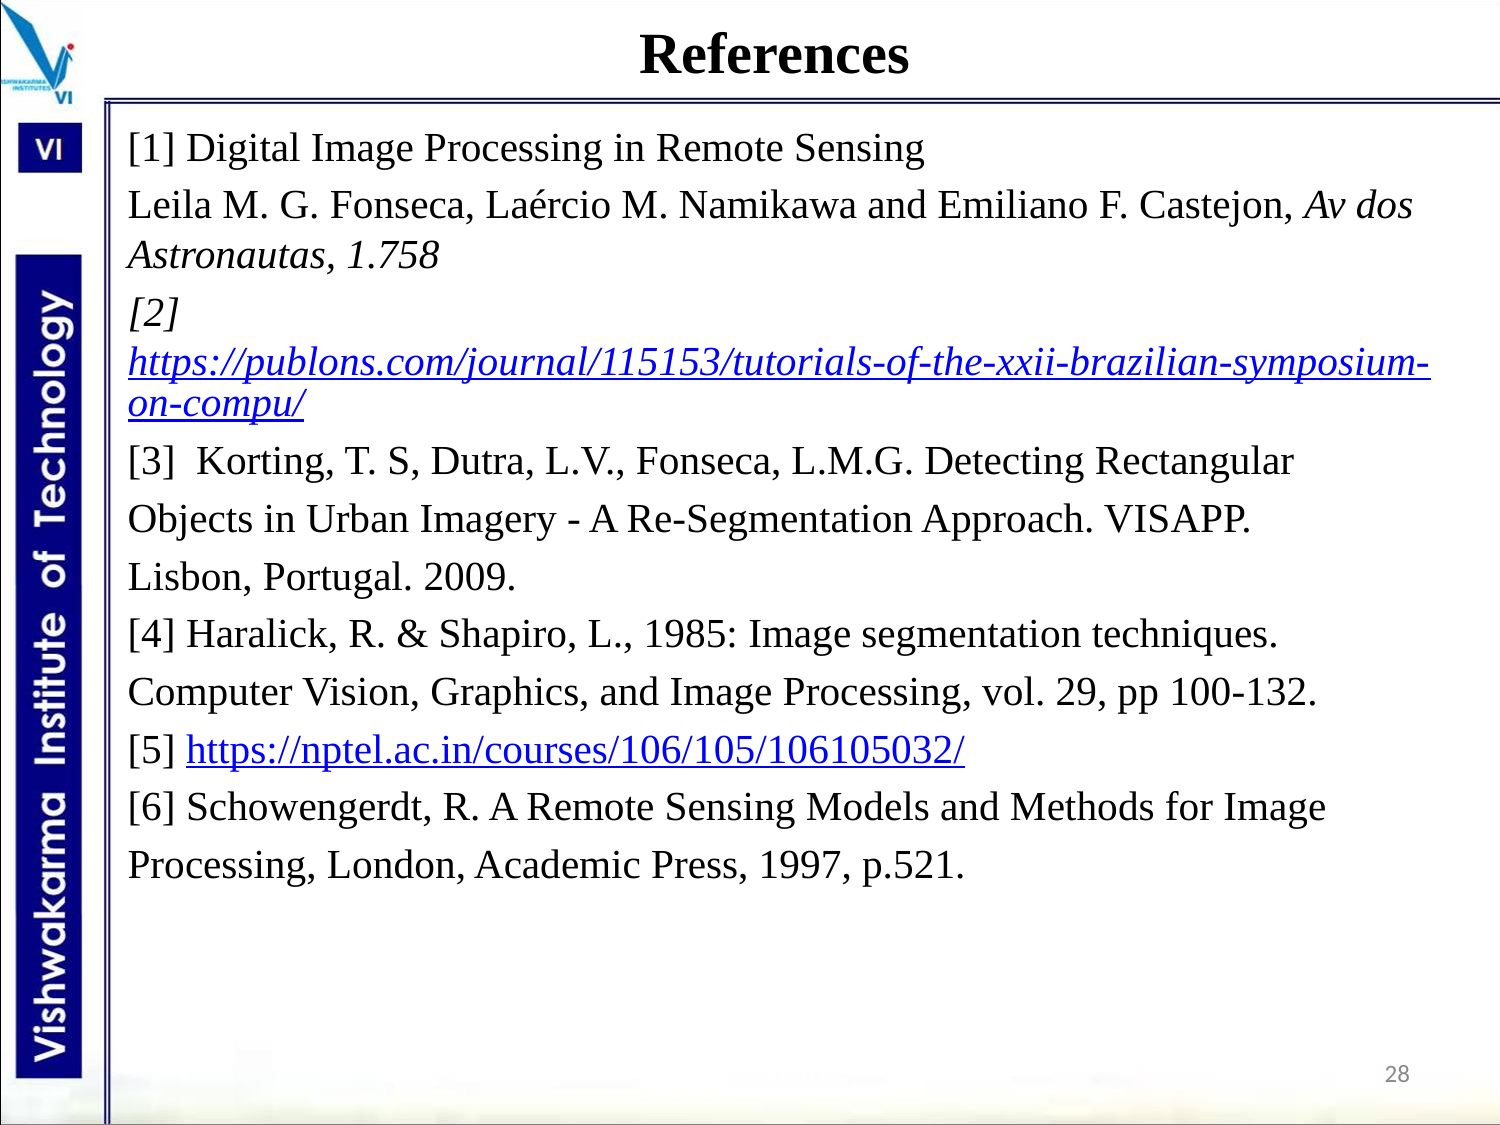

# References
[1] Digital Image Processing in Remote Sensing
Leila M. G. Fonseca, Laércio M. Namikawa and Emiliano F. Castejon, Av dos Astronautas, 1.758
[2] https://publons.com/journal/115153/tutorials-of-the-xxii-brazilian-symposium-on-compu/
[3]  Korting, T. S, Dutra, L.V., Fonseca, L.M.G. Detecting Rectangular
Objects in Urban Imagery - A Re-Segmentation Approach. VISAPP.
Lisbon, Portugal. 2009.
[4] Haralick, R. & Shapiro, L., 1985: Image segmentation techniques.
Computer Vision, Graphics, and Image Processing, vol. 29, pp 100-132.
[5] https://nptel.ac.in/courses/106/105/106105032/
[6] Schowengerdt, R. A Remote Sensing Models and Methods for Image
Processing, London, Academic Press, 1997, p.521.

28